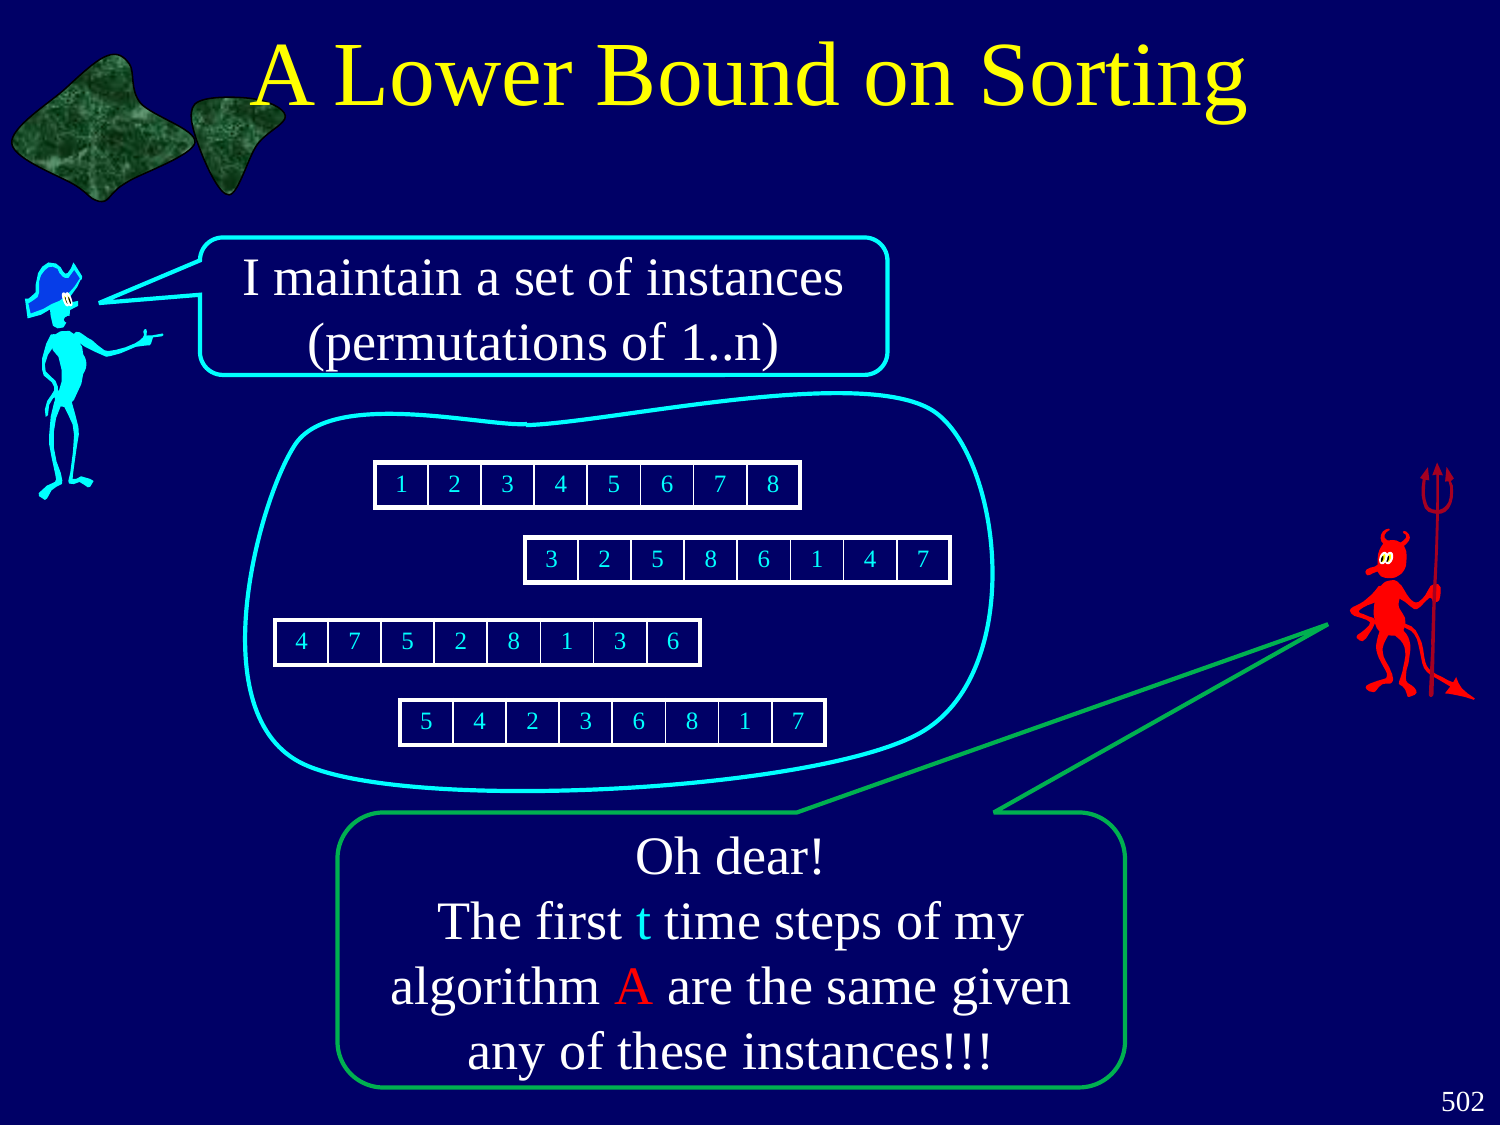

# A Lower Bound on Sorting

I maintain a set of instances
(permutations of 1..n)

| 1 | 2 | 3 | 4 | 5 | 6 | 7 | 8 |
| --- | --- | --- | --- | --- | --- | --- | --- |

| 3 | 2 | 5 | 8 | 6 | 1 | 4 | 7 |
| --- | --- | --- | --- | --- | --- | --- | --- |
| 4 | 7 | 5 | 2 | 8 | 1 | 3 | 6 |
| --- | --- | --- | --- | --- | --- | --- | --- |
| 5 | 4 | 2 | 3 | 6 | 8 | 1 | 7 |
| --- | --- | --- | --- | --- | --- | --- | --- |
Oh dear!
The first t time steps of my algorithm A are the same given any of these instances!!!